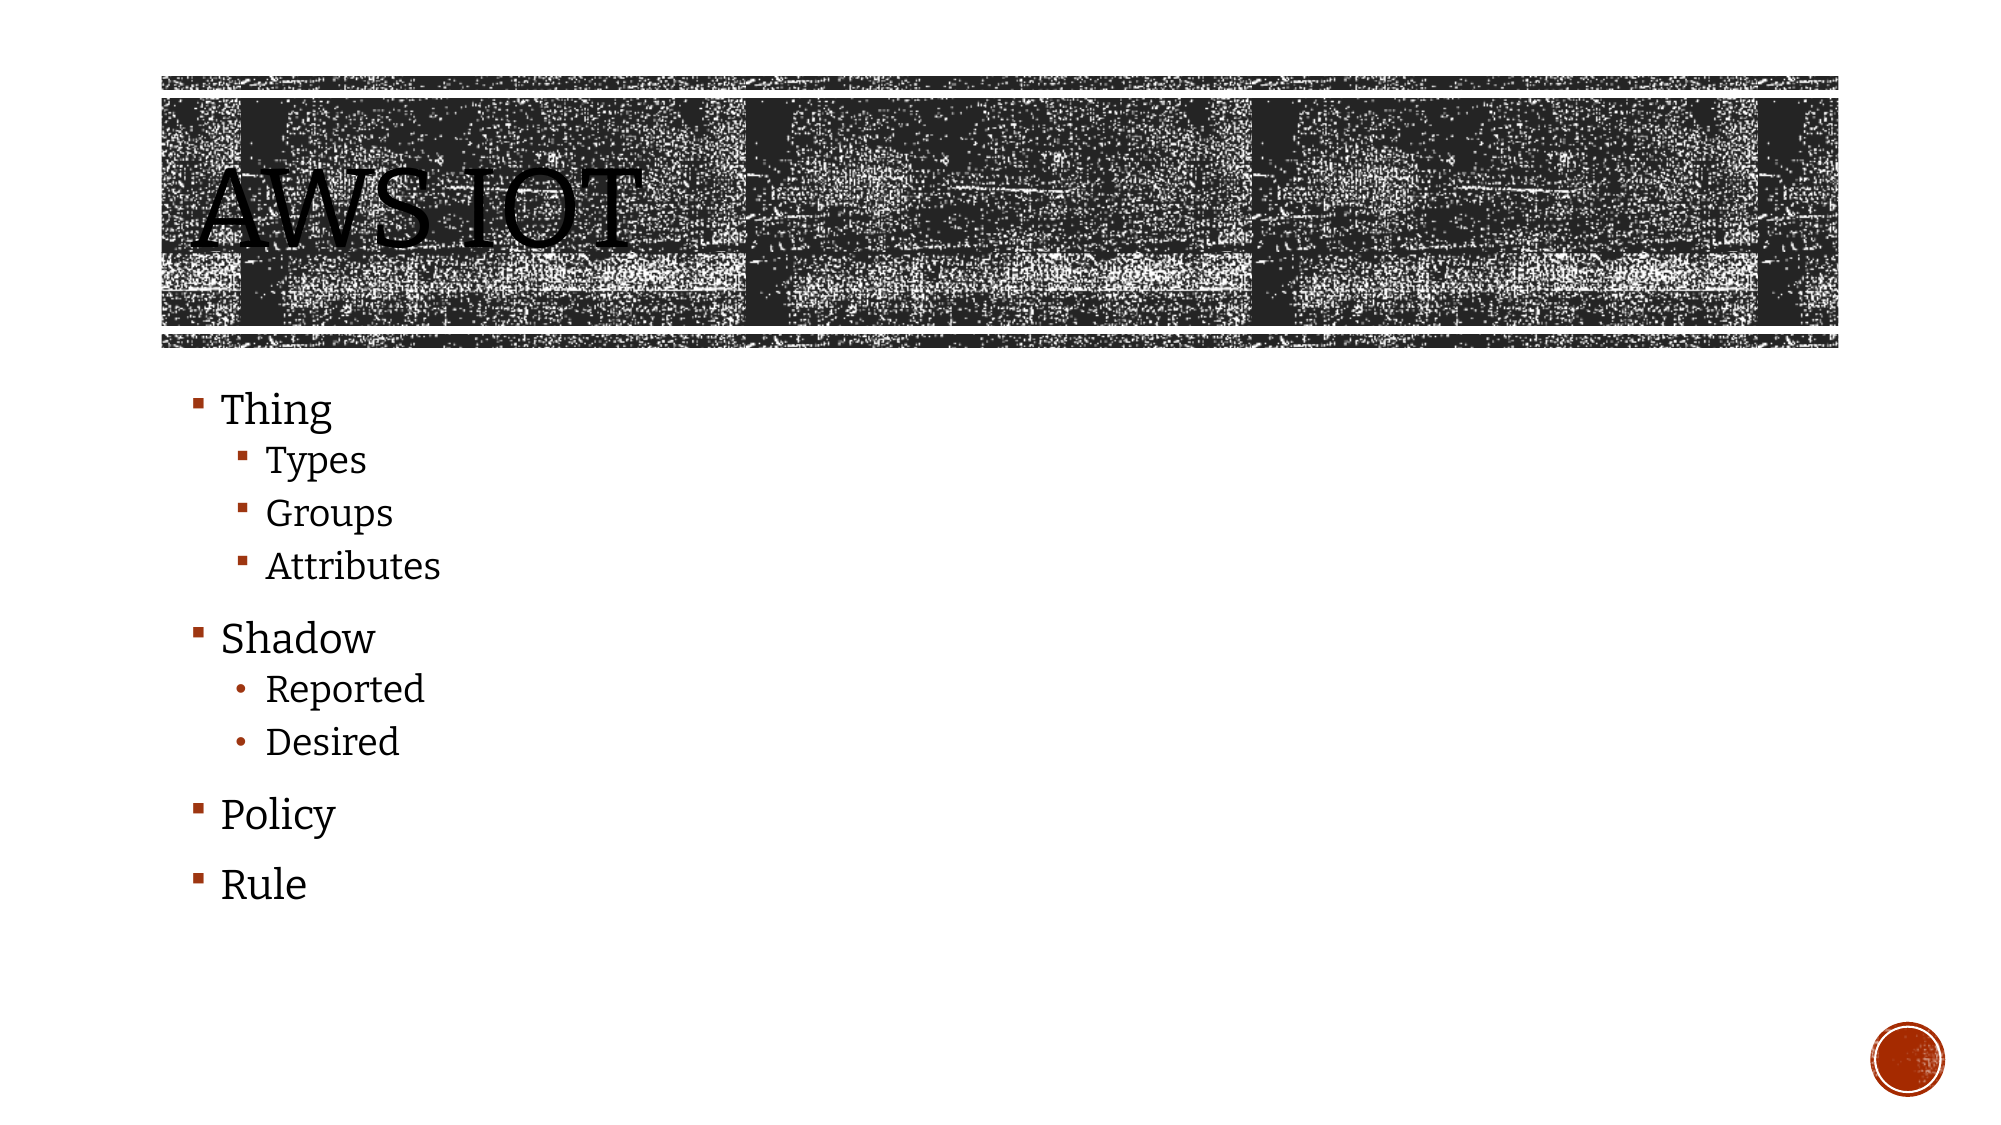

# AWS iot

Thing
Types
Groups
Attributes
Shadow
Reported
Desired
Policy
Rule